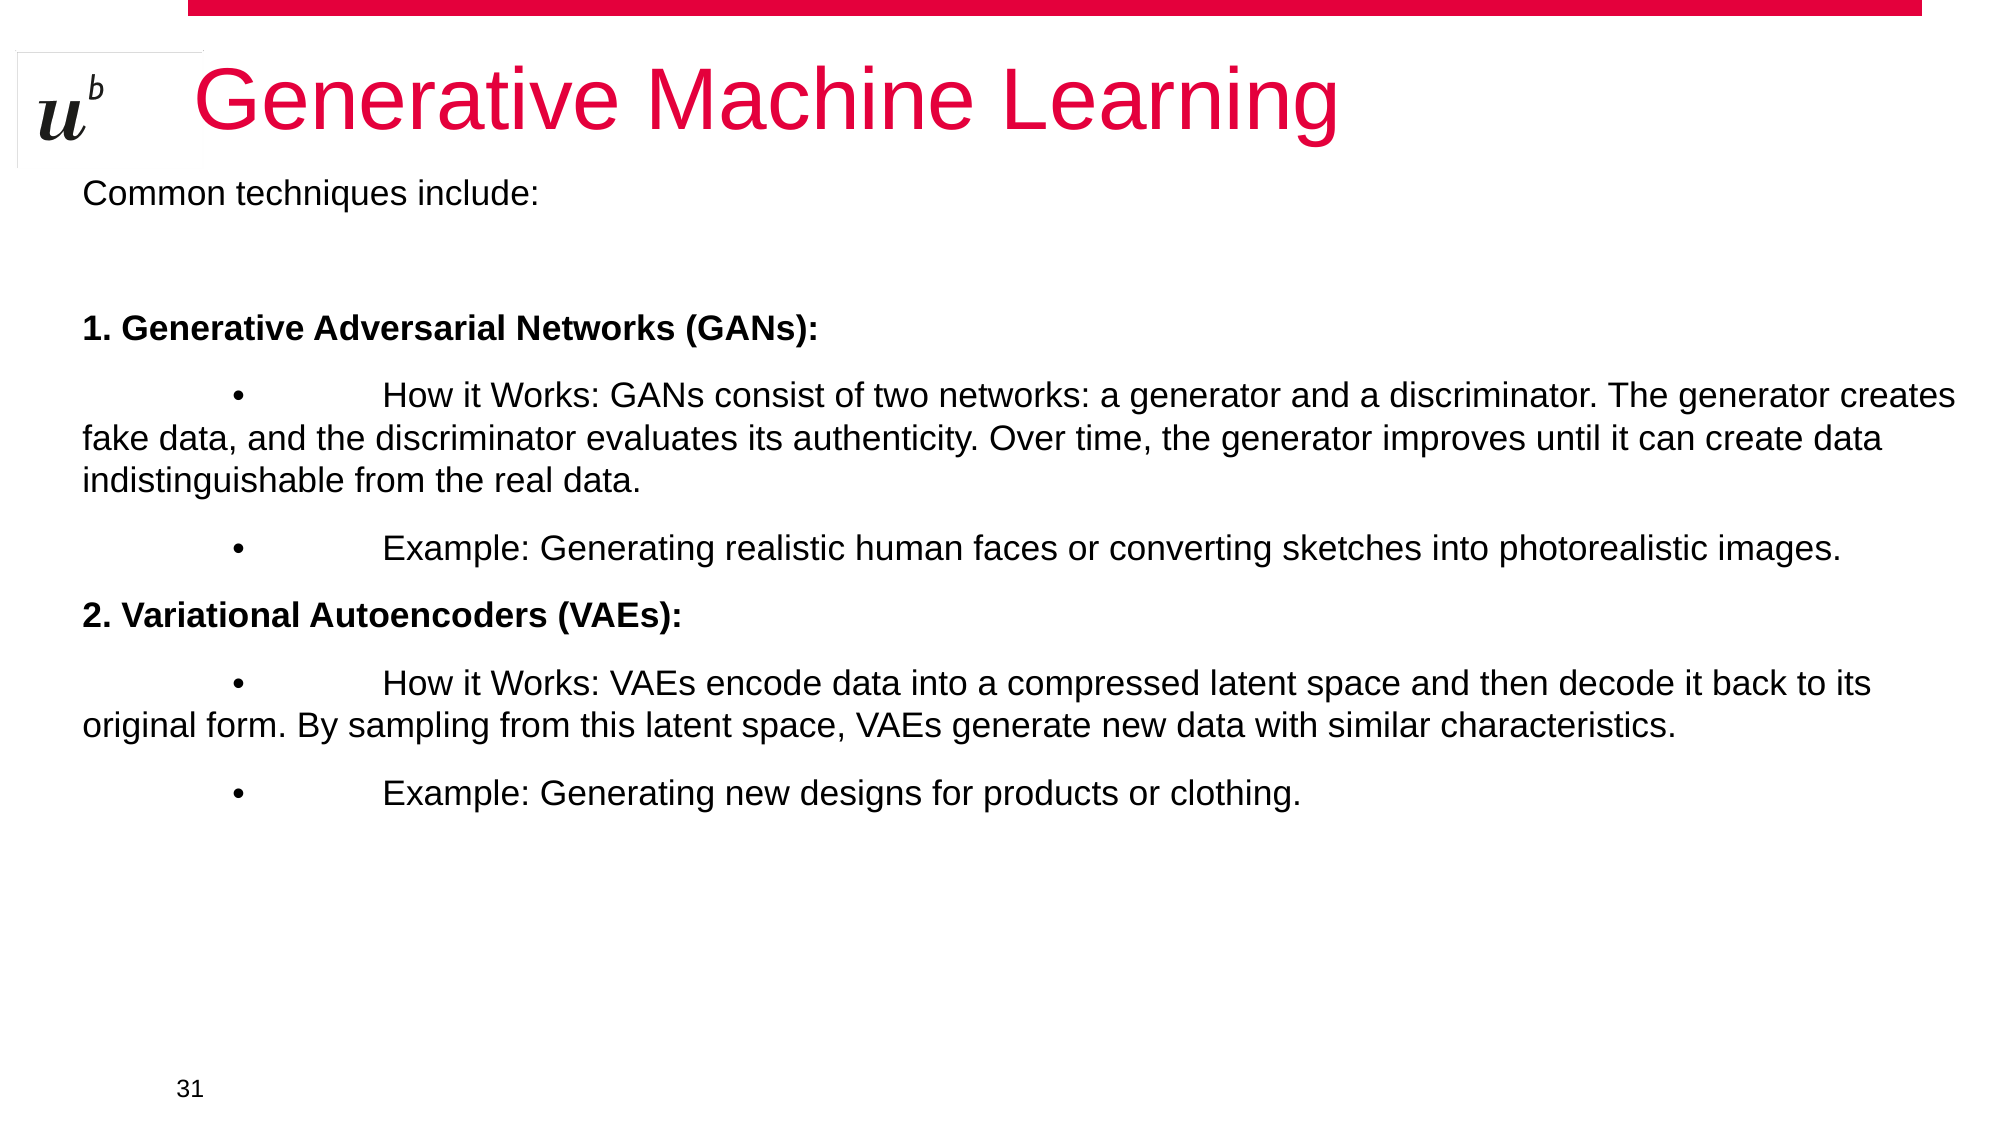

# Generative Machine Learning
Common techniques include:

1. Generative Adversarial Networks (GANs):
	•	How it Works: GANs consist of two networks: a generator and a discriminator. The generator creates fake data, and the discriminator evaluates its authenticity. Over time, the generator improves until it can create data indistinguishable from the real data.
	•	Example: Generating realistic human faces or converting sketches into photorealistic images.
2. Variational Autoencoders (VAEs):
	•	How it Works: VAEs encode data into a compressed latent space and then decode it back to its original form. By sampling from this latent space, VAEs generate new data with similar characteristics.
	•	Example: Generating new designs for products or clothing.

31